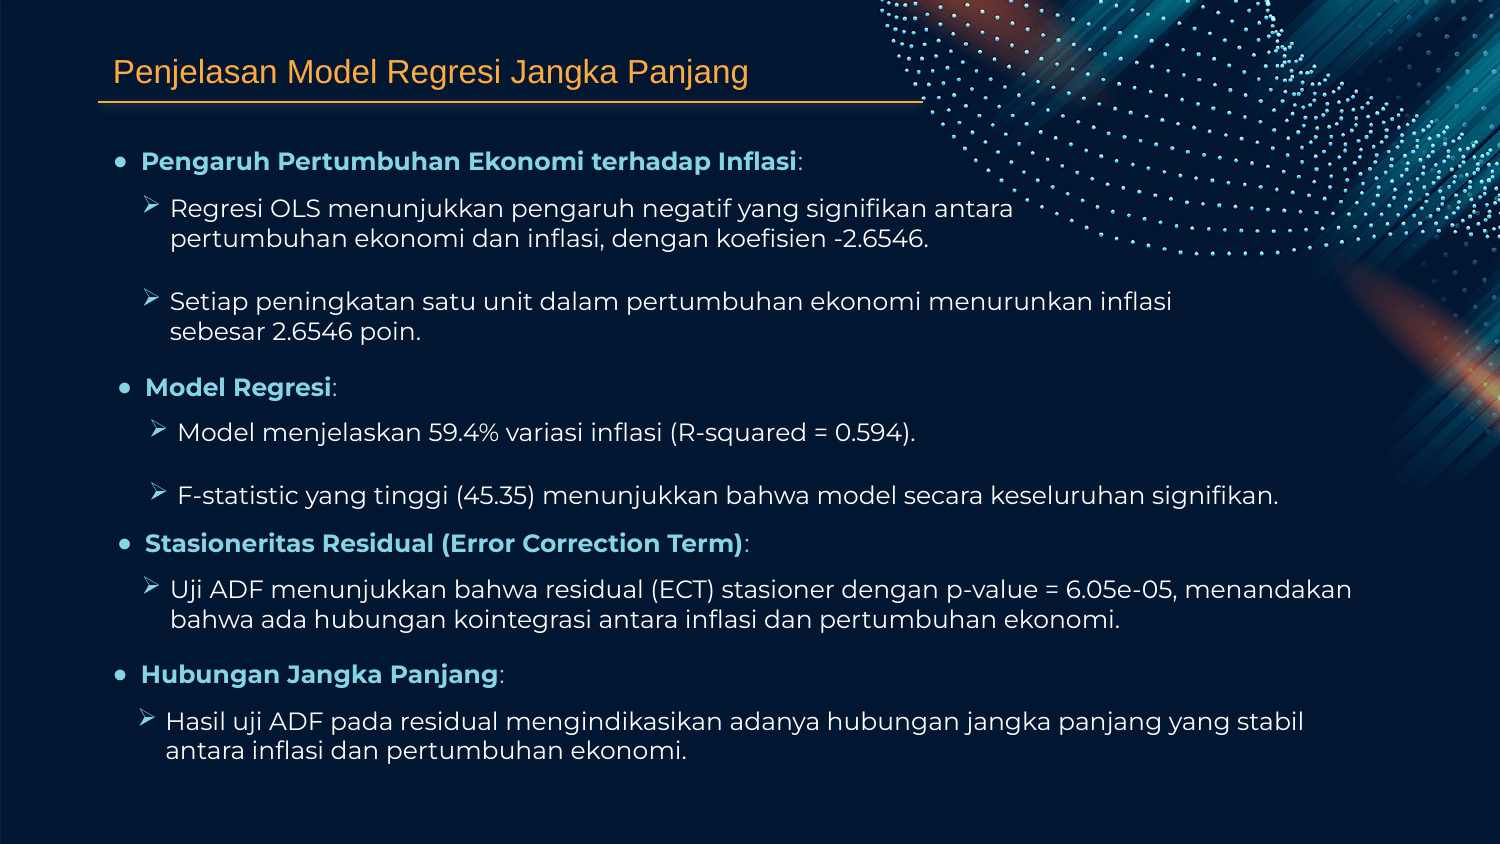

# Penjelasan Model Regresi Jangka Panjang
Pengaruh Pertumbuhan Ekonomi terhadap Inflasi:
Regresi OLS menunjukkan pengaruh negatif yang signifikan antara pertumbuhan ekonomi dan inflasi, dengan koefisien -2.6546.
Setiap peningkatan satu unit dalam pertumbuhan ekonomi menurunkan inflasi sebesar 2.6546 poin.
Model Regresi:
Model menjelaskan 59.4% variasi inflasi (R-squared = 0.594).
F-statistic yang tinggi (45.35) menunjukkan bahwa model secara keseluruhan signifikan.
Stasioneritas Residual (Error Correction Term):
Uji ADF menunjukkan bahwa residual (ECT) stasioner dengan p-value = 6.05e-05, menandakan bahwa ada hubungan kointegrasi antara inflasi dan pertumbuhan ekonomi.
Hubungan Jangka Panjang:
Hasil uji ADF pada residual mengindikasikan adanya hubungan jangka panjang yang stabil antara inflasi dan pertumbuhan ekonomi.